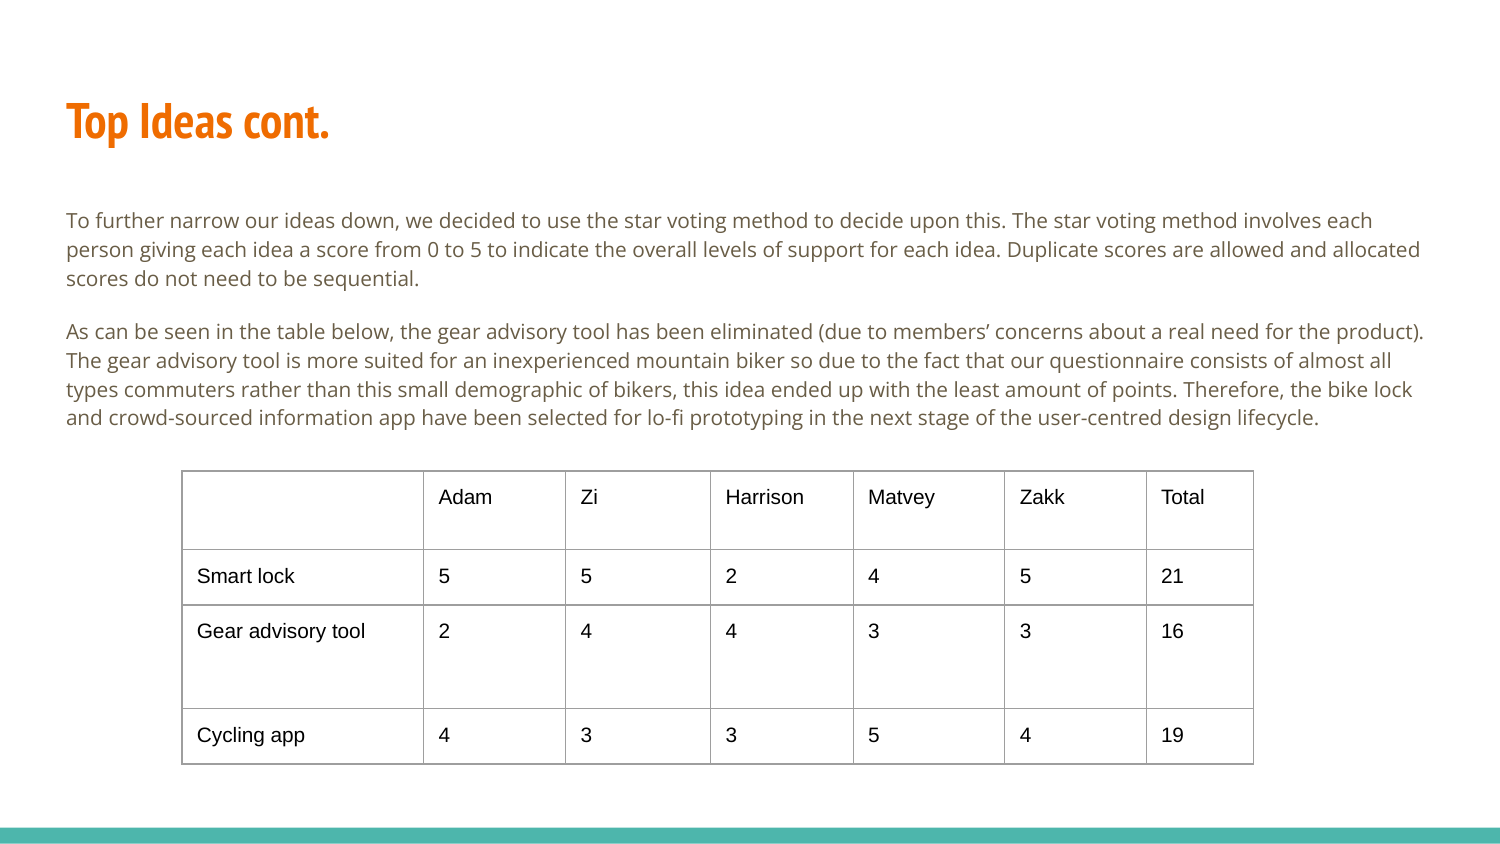

# Top Ideas cont.
To further narrow our ideas down, we decided to use the star voting method to decide upon this. The star voting method involves each person giving each idea a score from 0 to 5 to indicate the overall levels of support for each idea. Duplicate scores are allowed and allocated scores do not need to be sequential.
As can be seen in the table below, the gear advisory tool has been eliminated (due to members’ concerns about a real need for the product). The gear advisory tool is more suited for an inexperienced mountain biker so due to the fact that our questionnaire consists of almost all types commuters rather than this small demographic of bikers, this idea ended up with the least amount of points. Therefore, the bike lock and crowd-sourced information app have been selected for lo-fi prototyping in the next stage of the user-centred design lifecycle.

|  | Adam | Zi | Harrison | Matvey | Zakk | Total |
| --- | --- | --- | --- | --- | --- | --- |
| Smart lock | 5 | 5 | 2 | 4 | 5 | 21 |
| Gear advisory tool | 2 | 4 | 4 | 3 | 3 | 16 |
| Cycling app | 4 | 3 | 3 | 5 | 4 | 19 |